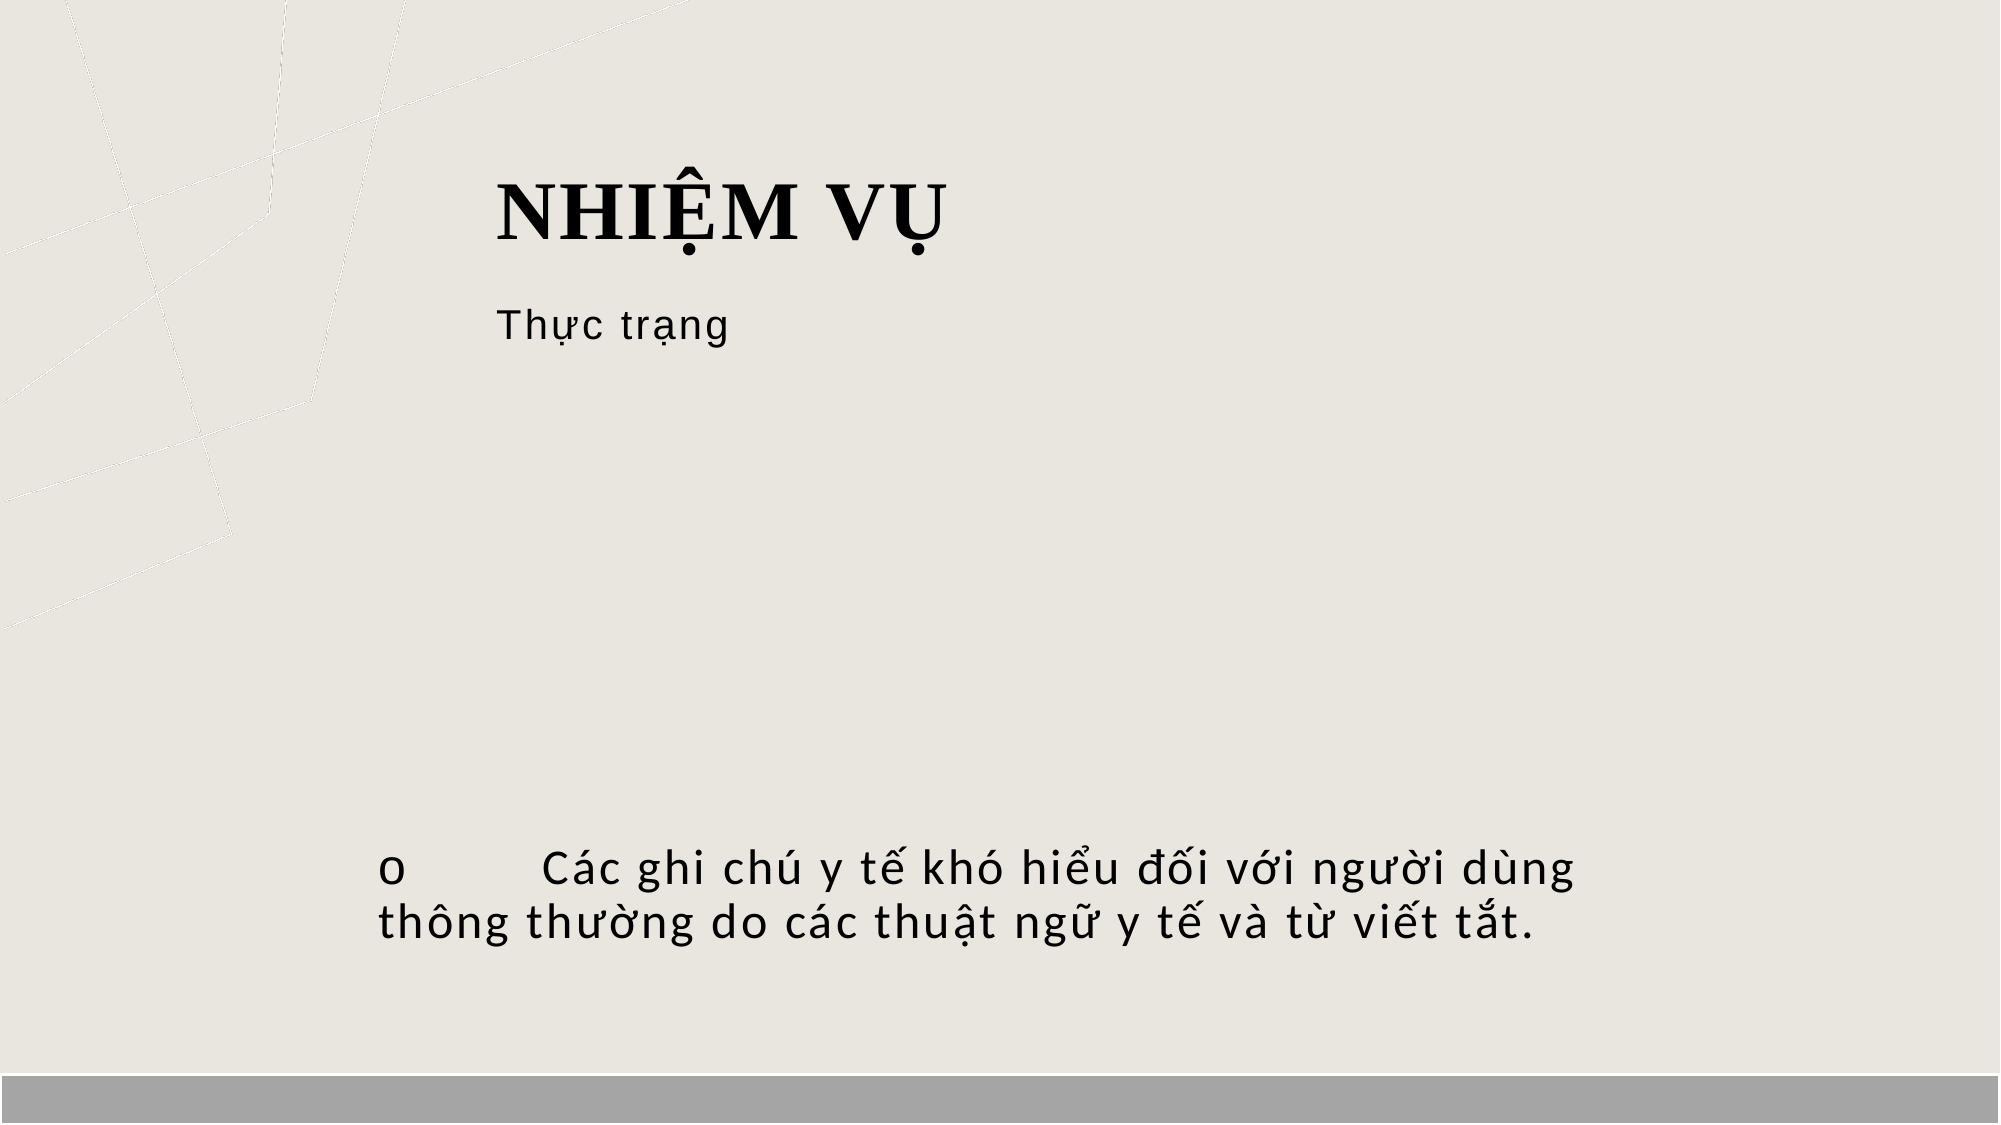

# Nhiệm vụ
Thực trạng

o	 Các ghi chú y tế khó hiểu đối với người dùng thông thường do các thuật ngữ y tế và từ viết tắt.